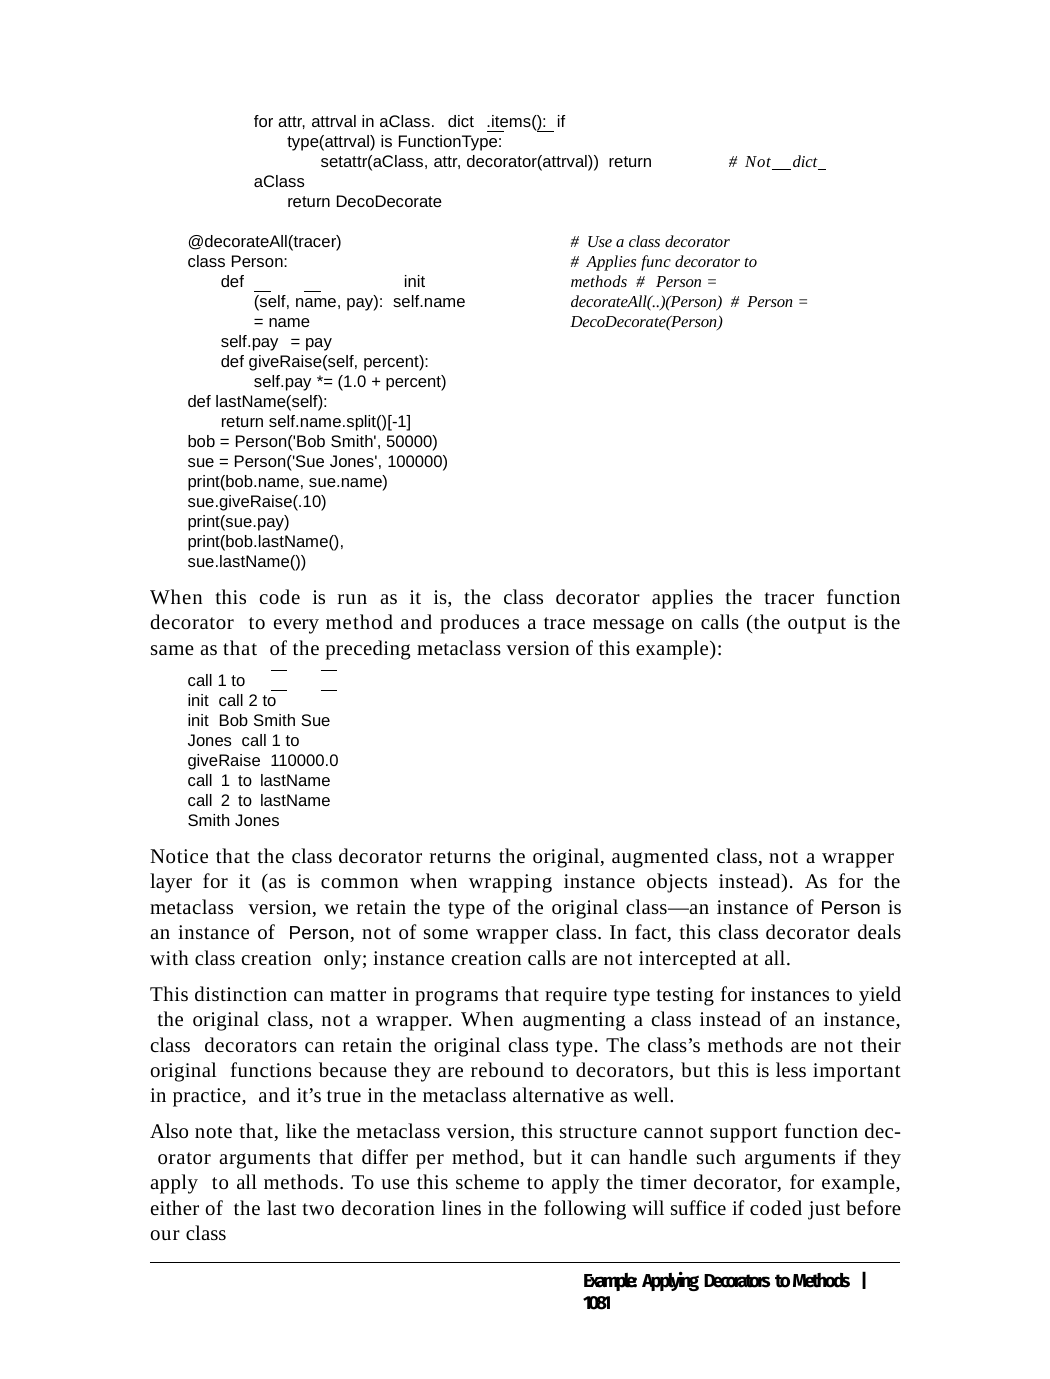

for attr, attrval in aClass. dict .items():  if type(attrval) is FunctionType:
setattr(aClass, attr, decorator(attrval))  return aClass
return DecoDecorate

# Not    dict
@decorateAll(tracer)  class Person:
def		init (self, name, pay):  self.name = name
self.pay = pay
def giveRaise(self, percent):  self.pay *= (1.0 + percent)
def lastName(self):
return self.name.split()[-1]
# Use a class decorator
# Applies func decorator to methods  # Person = decorateAll(..)(Person)  # Person = DecoDecorate(Person)

bob = Person('Bob Smith', 50000)  sue = Person('Sue Jones', 100000)  print(bob.name, sue.name)  sue.giveRaise(.10)
print(sue.pay)
print(bob.lastName(), sue.lastName())
When this code is run as it is, the class decorator applies the tracer function decorator  to every method and produces a trace message on calls (the output is the same as that  of the preceding metaclass version of this example):
call 1 to	init  call 2 to	init  Bob Smith Sue Jones  call 1 to giveRaise  110000.0
call 1 to lastName  call 2 to lastName  Smith Jones
Notice that the class decorator returns the original, augmented class, not a wrapper  layer for it (as is common when wrapping instance objects instead). As for the metaclass  version, we retain the type of the original class—an instance of Person is an instance of  Person, not of some wrapper class. In fact, this class decorator deals with class creation  only; instance creation calls are not intercepted at all.
This distinction can matter in programs that require type testing for instances to yield  the original class, not a wrapper. When augmenting a class instead of an instance, class  decorators can retain the original class type. The class’s methods are not their original  functions because they are rebound to decorators, but this is less important in practice,  and it’s true in the metaclass alternative as well.
Also note that, like the metaclass version, this structure cannot support function dec-  orator arguments that differ per method, but it can handle such arguments if they apply  to all methods. To use this scheme to apply the timer decorator, for example, either of  the last two decoration lines in the following will suffice if coded just before our class

Example: Applying Decorators to Methods  | 1081